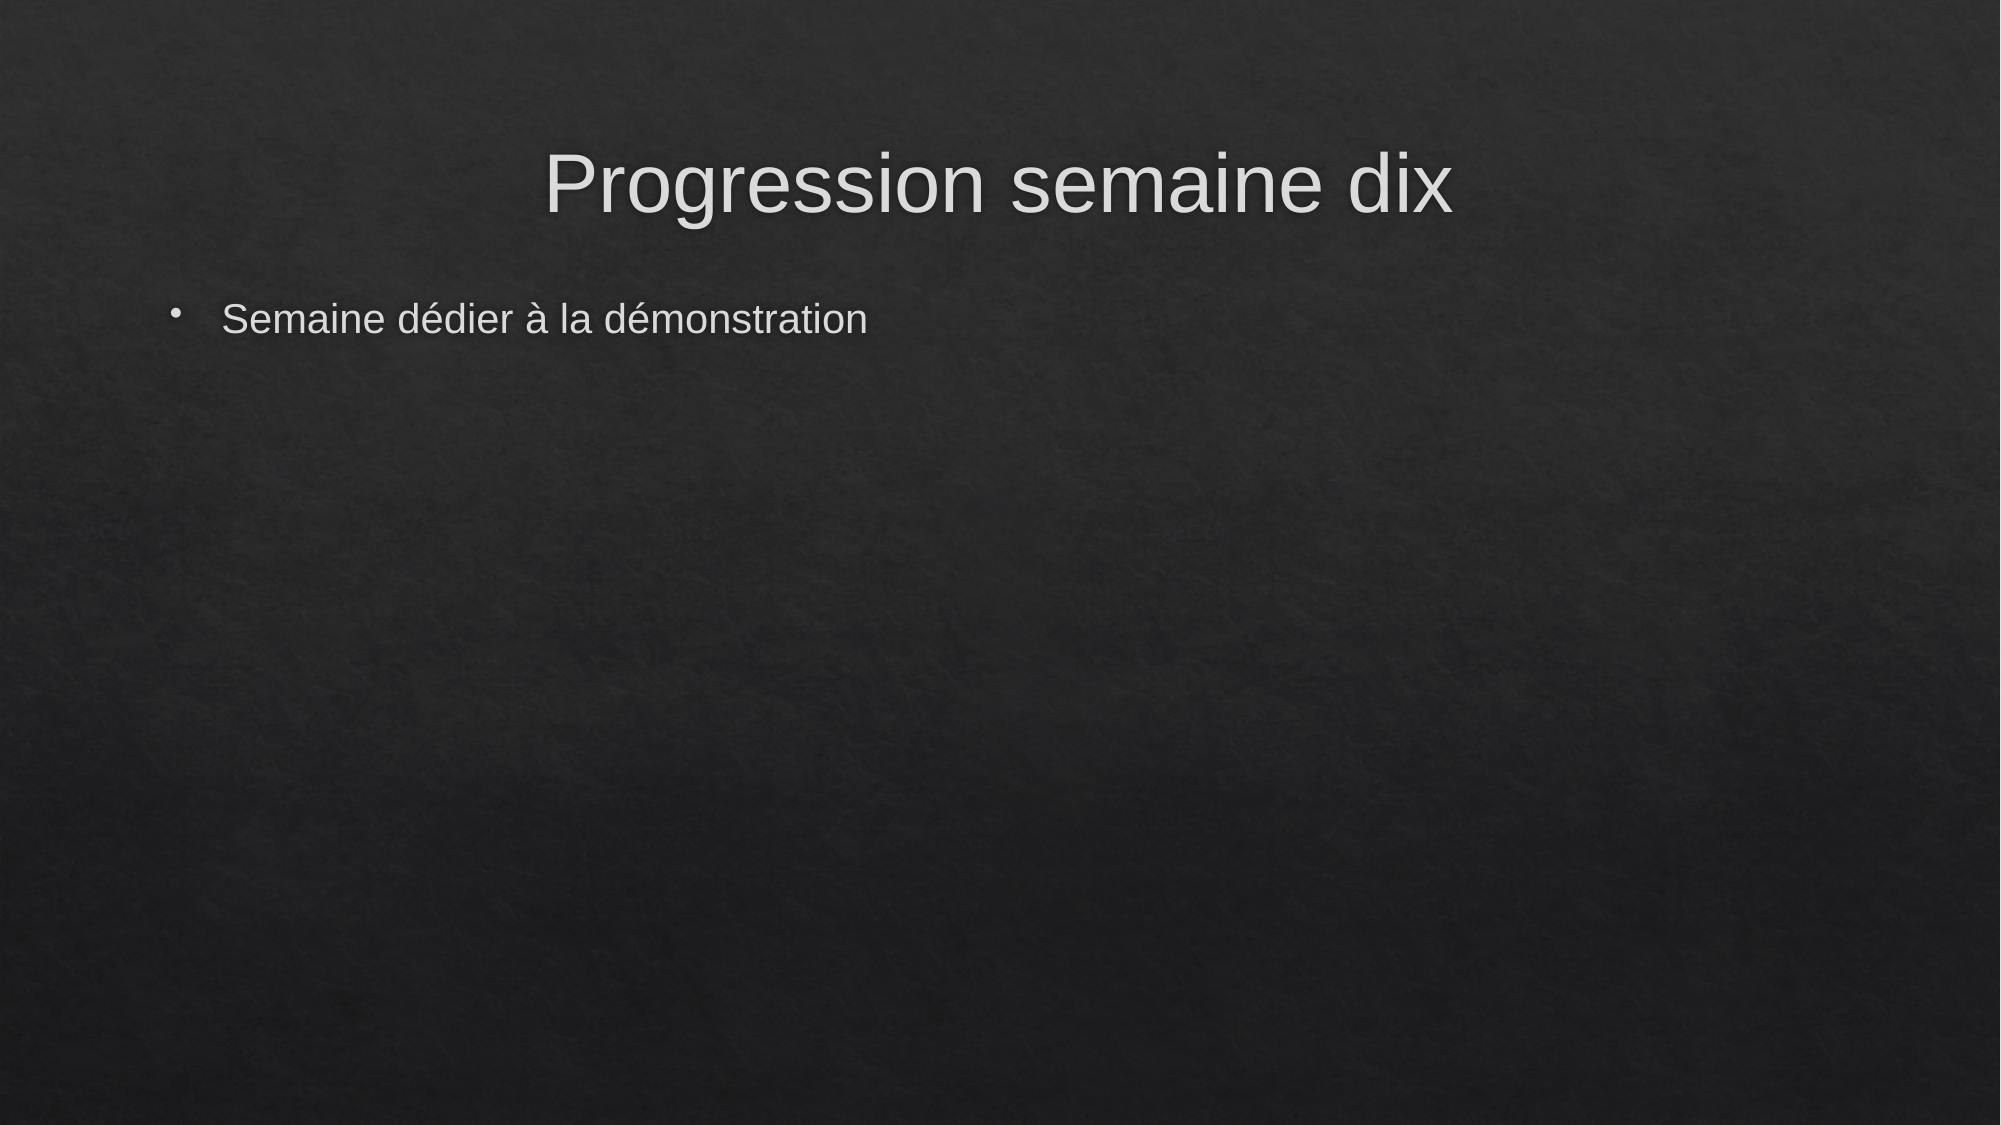

# Progression semaine dix
Semaine dédier à la démonstration